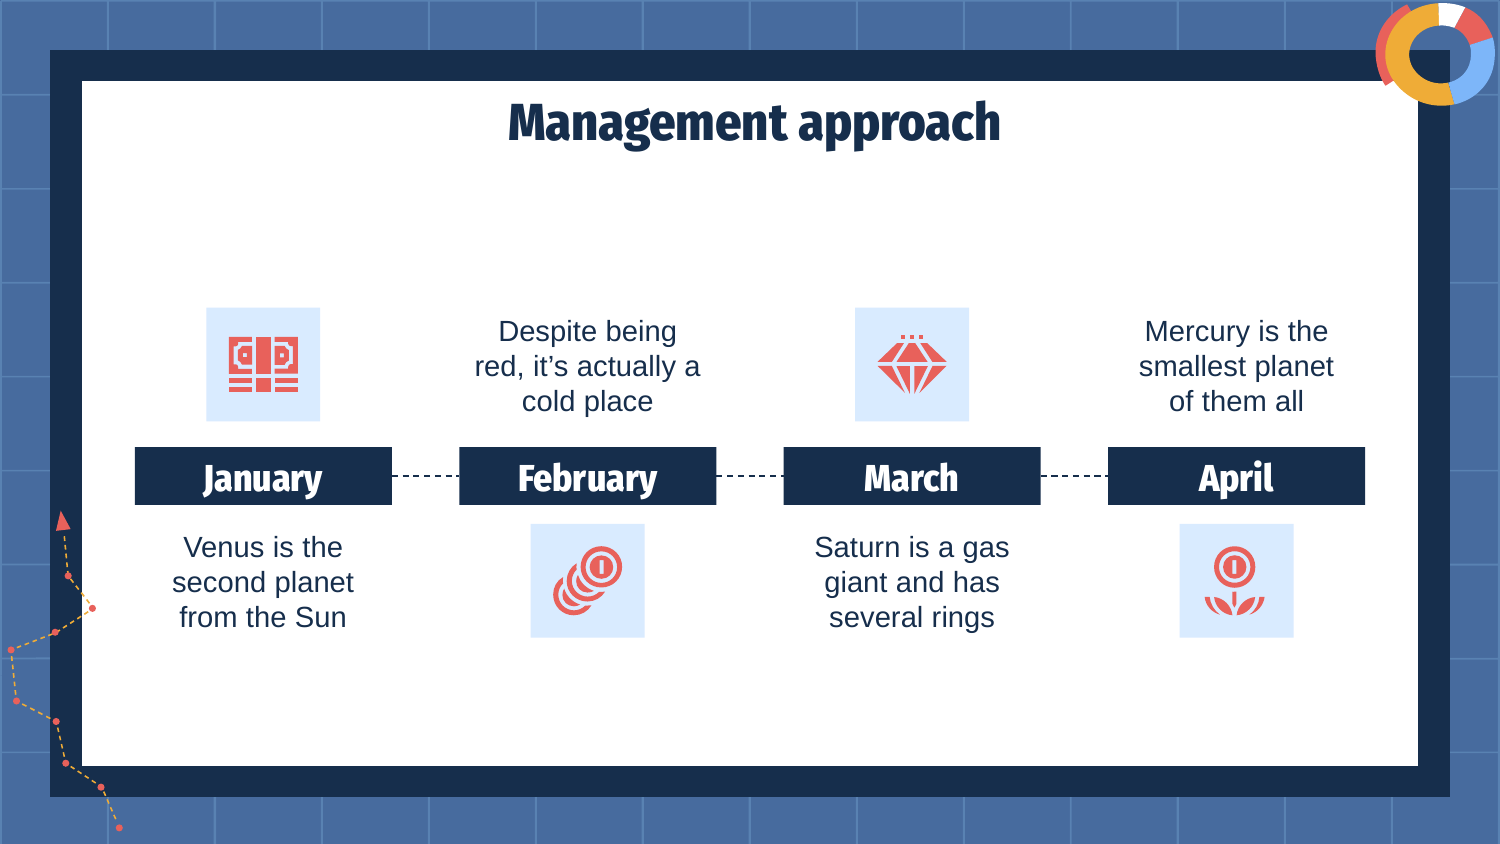

# Management approach

Despite being red, it’s actually a cold place
Mercury is the smallest planet of them all

January
February
March
April

Venus is the second planet from the Sun
Saturn is a gas giant and has several rings